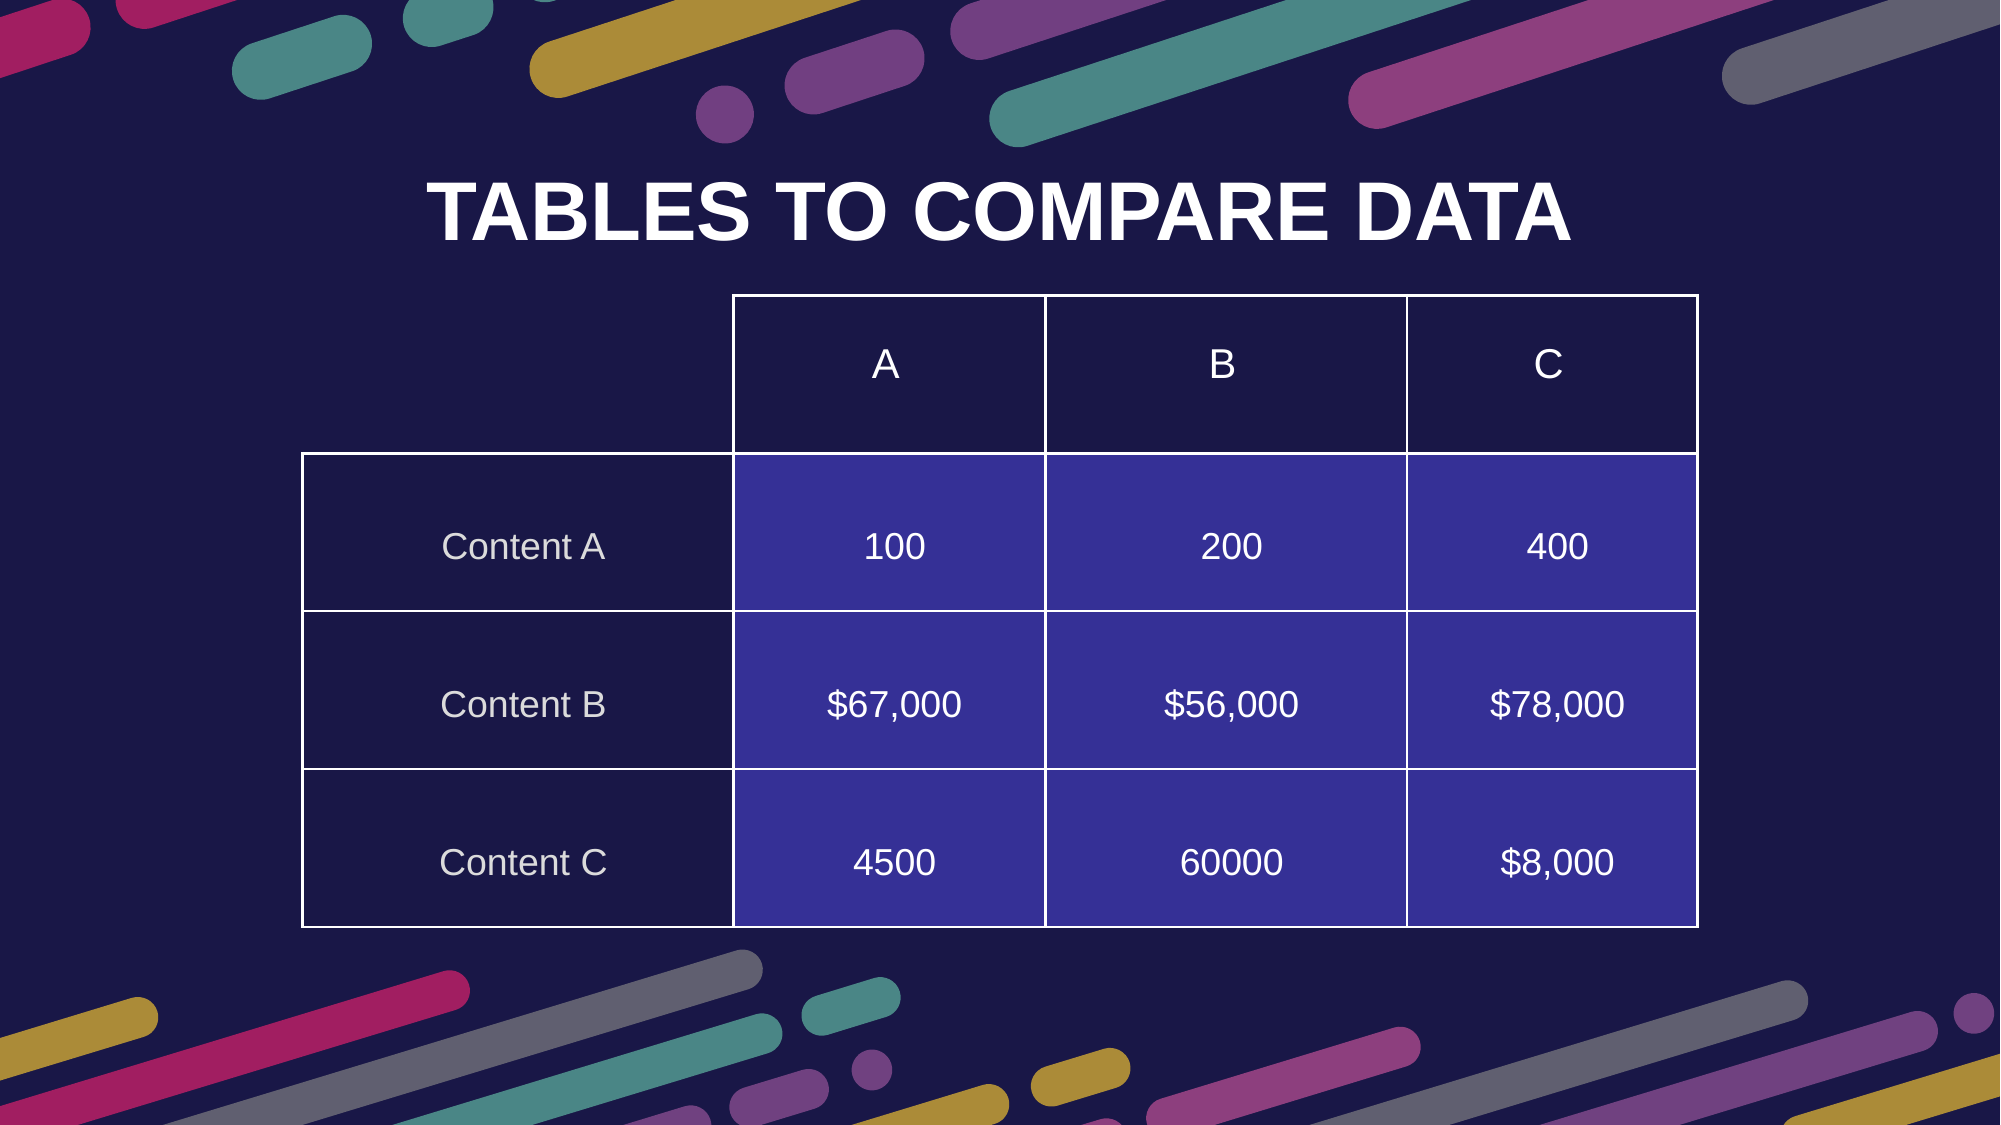

TABLES TO COMPARE DATA
|  | A | B | C |
| --- | --- | --- | --- |
| Content A | 100 | 200 | 400 |
| Content B | $67,000 | $56,000 | $78,000 |
| Content C | 4500 | 60000 | $8,000 |